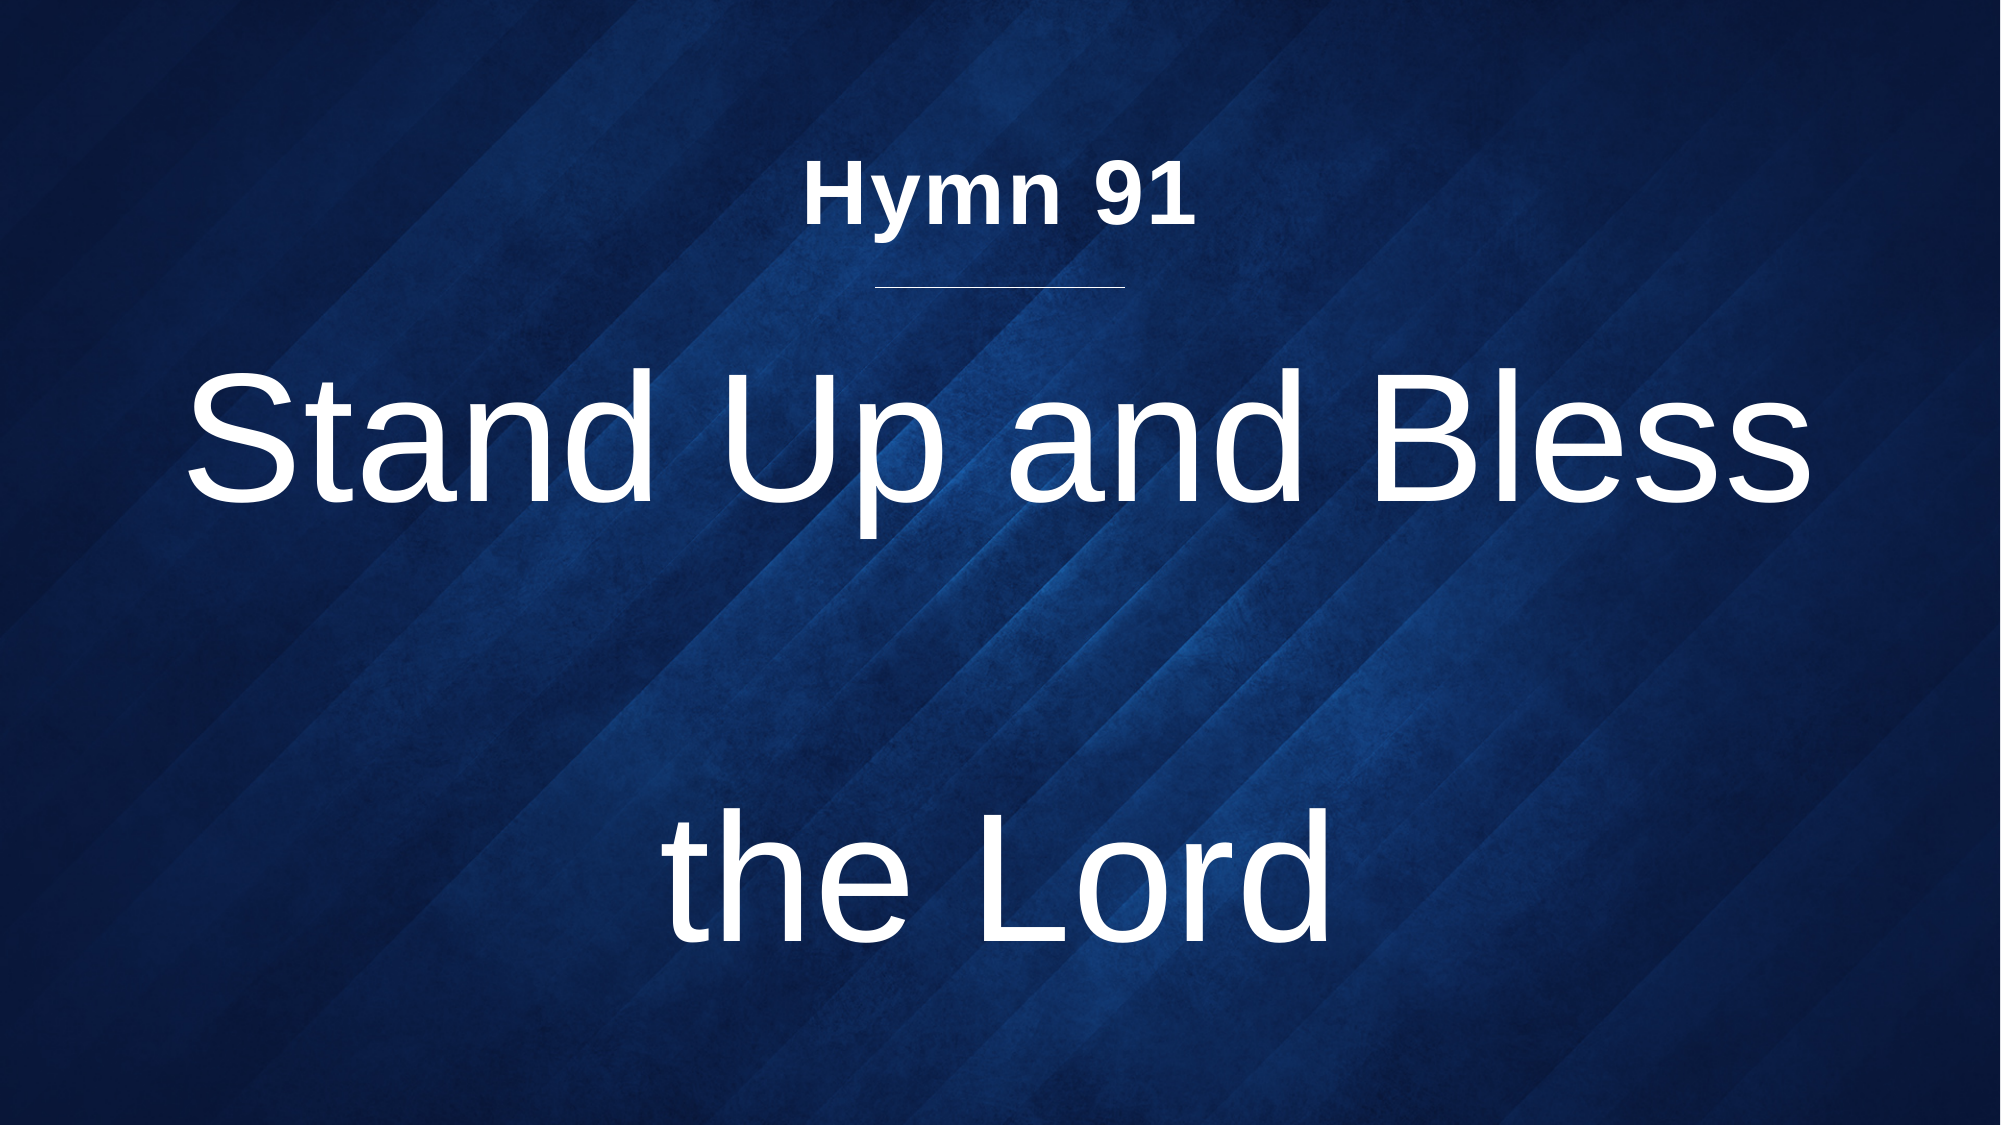

Hymn 91
# Stand Up and Bless the Lord